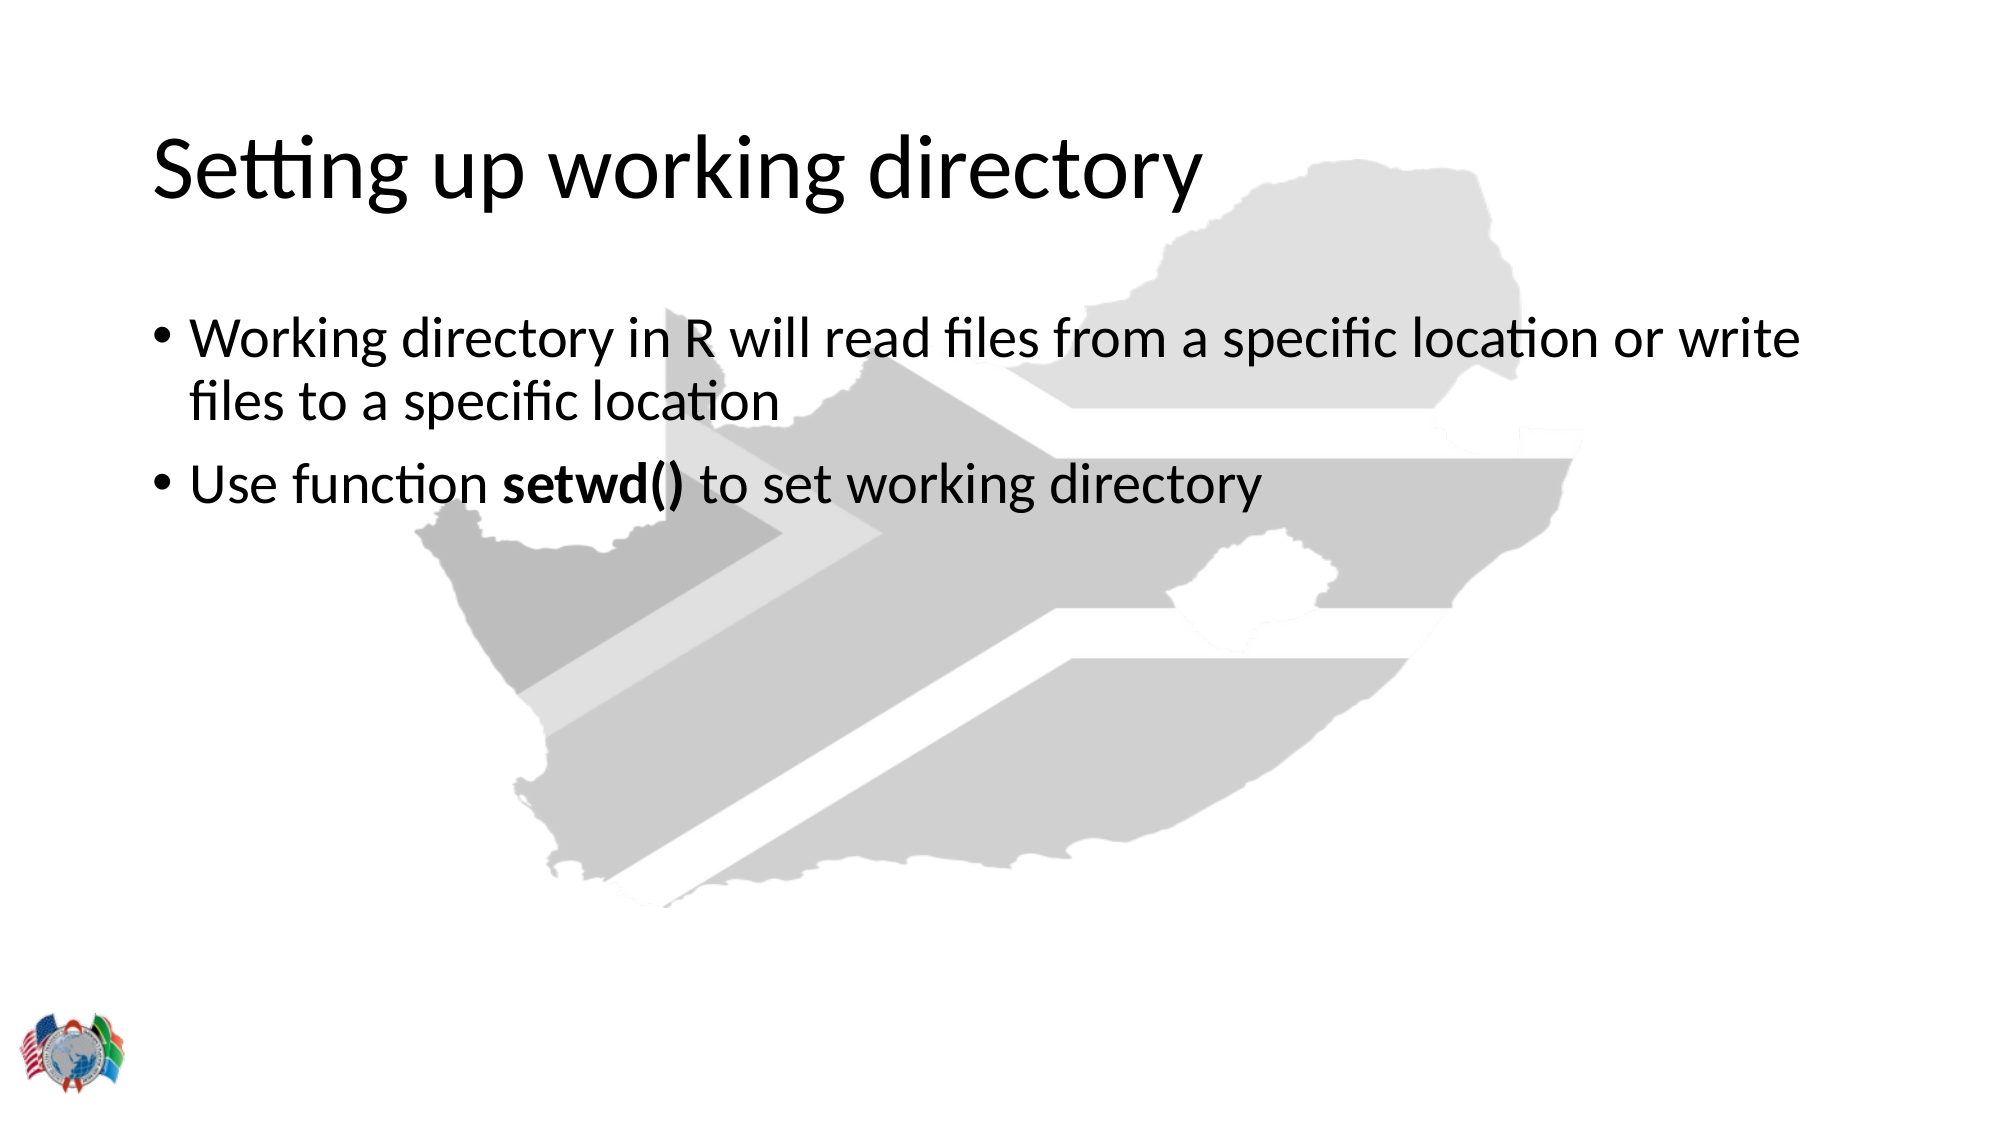

# Setting up working directory
Working directory in R will read files from a specific location or write files to a specific location
Use function setwd() to set working directory